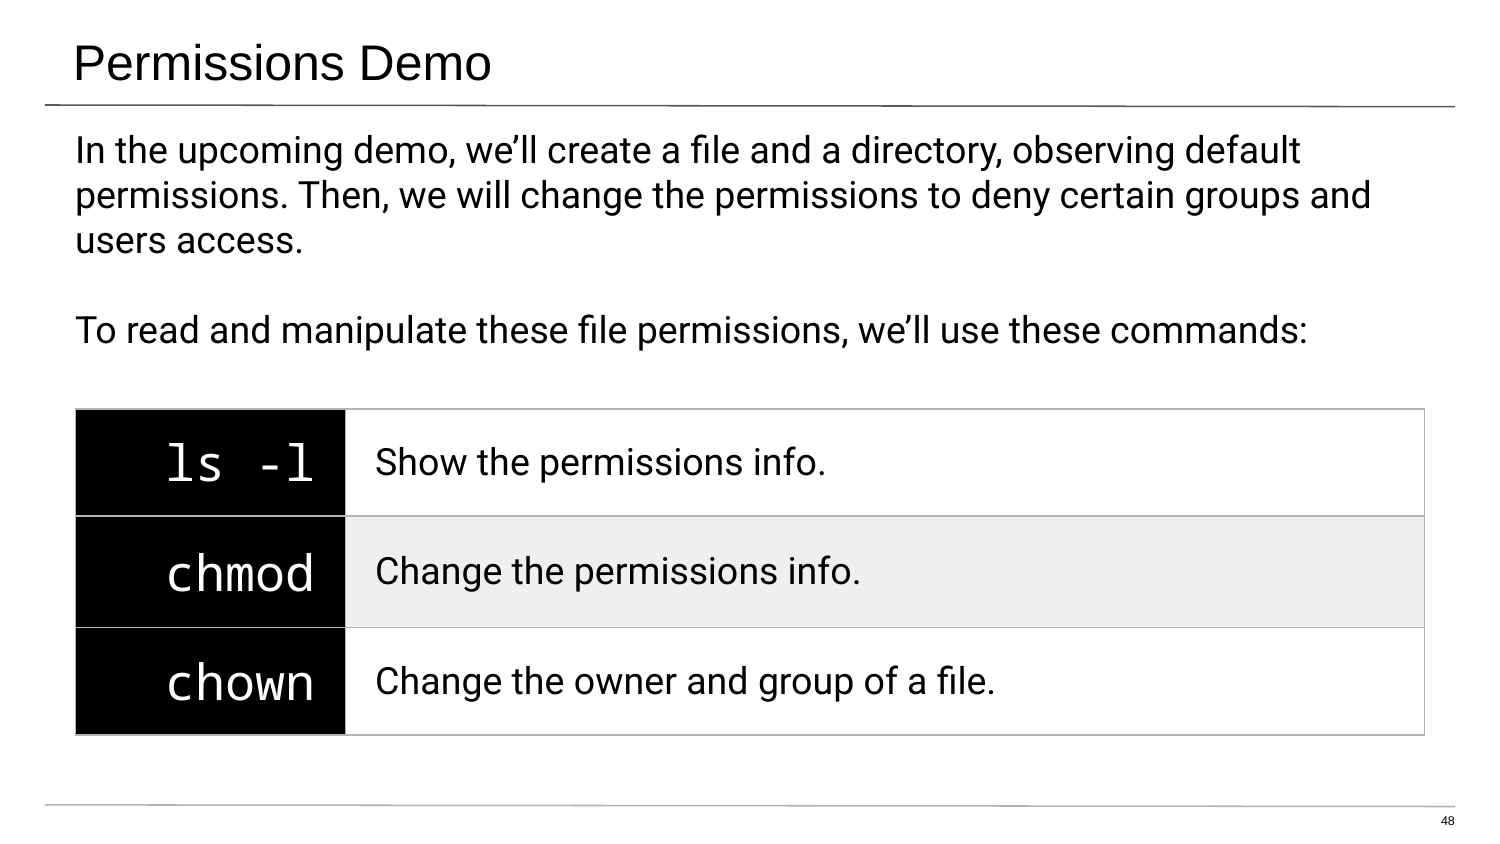

# Permissions Demo
In the upcoming demo, we’ll create a file and a directory, observing default permissions. Then, we will change the permissions to deny certain groups and users access.

To read and manipulate these file permissions, we’ll use these commands:
| ls -l | Show the permissions info. |
| --- | --- |
| chmod | Change the permissions info. |
| chown | Change the owner and group of a file. |

48